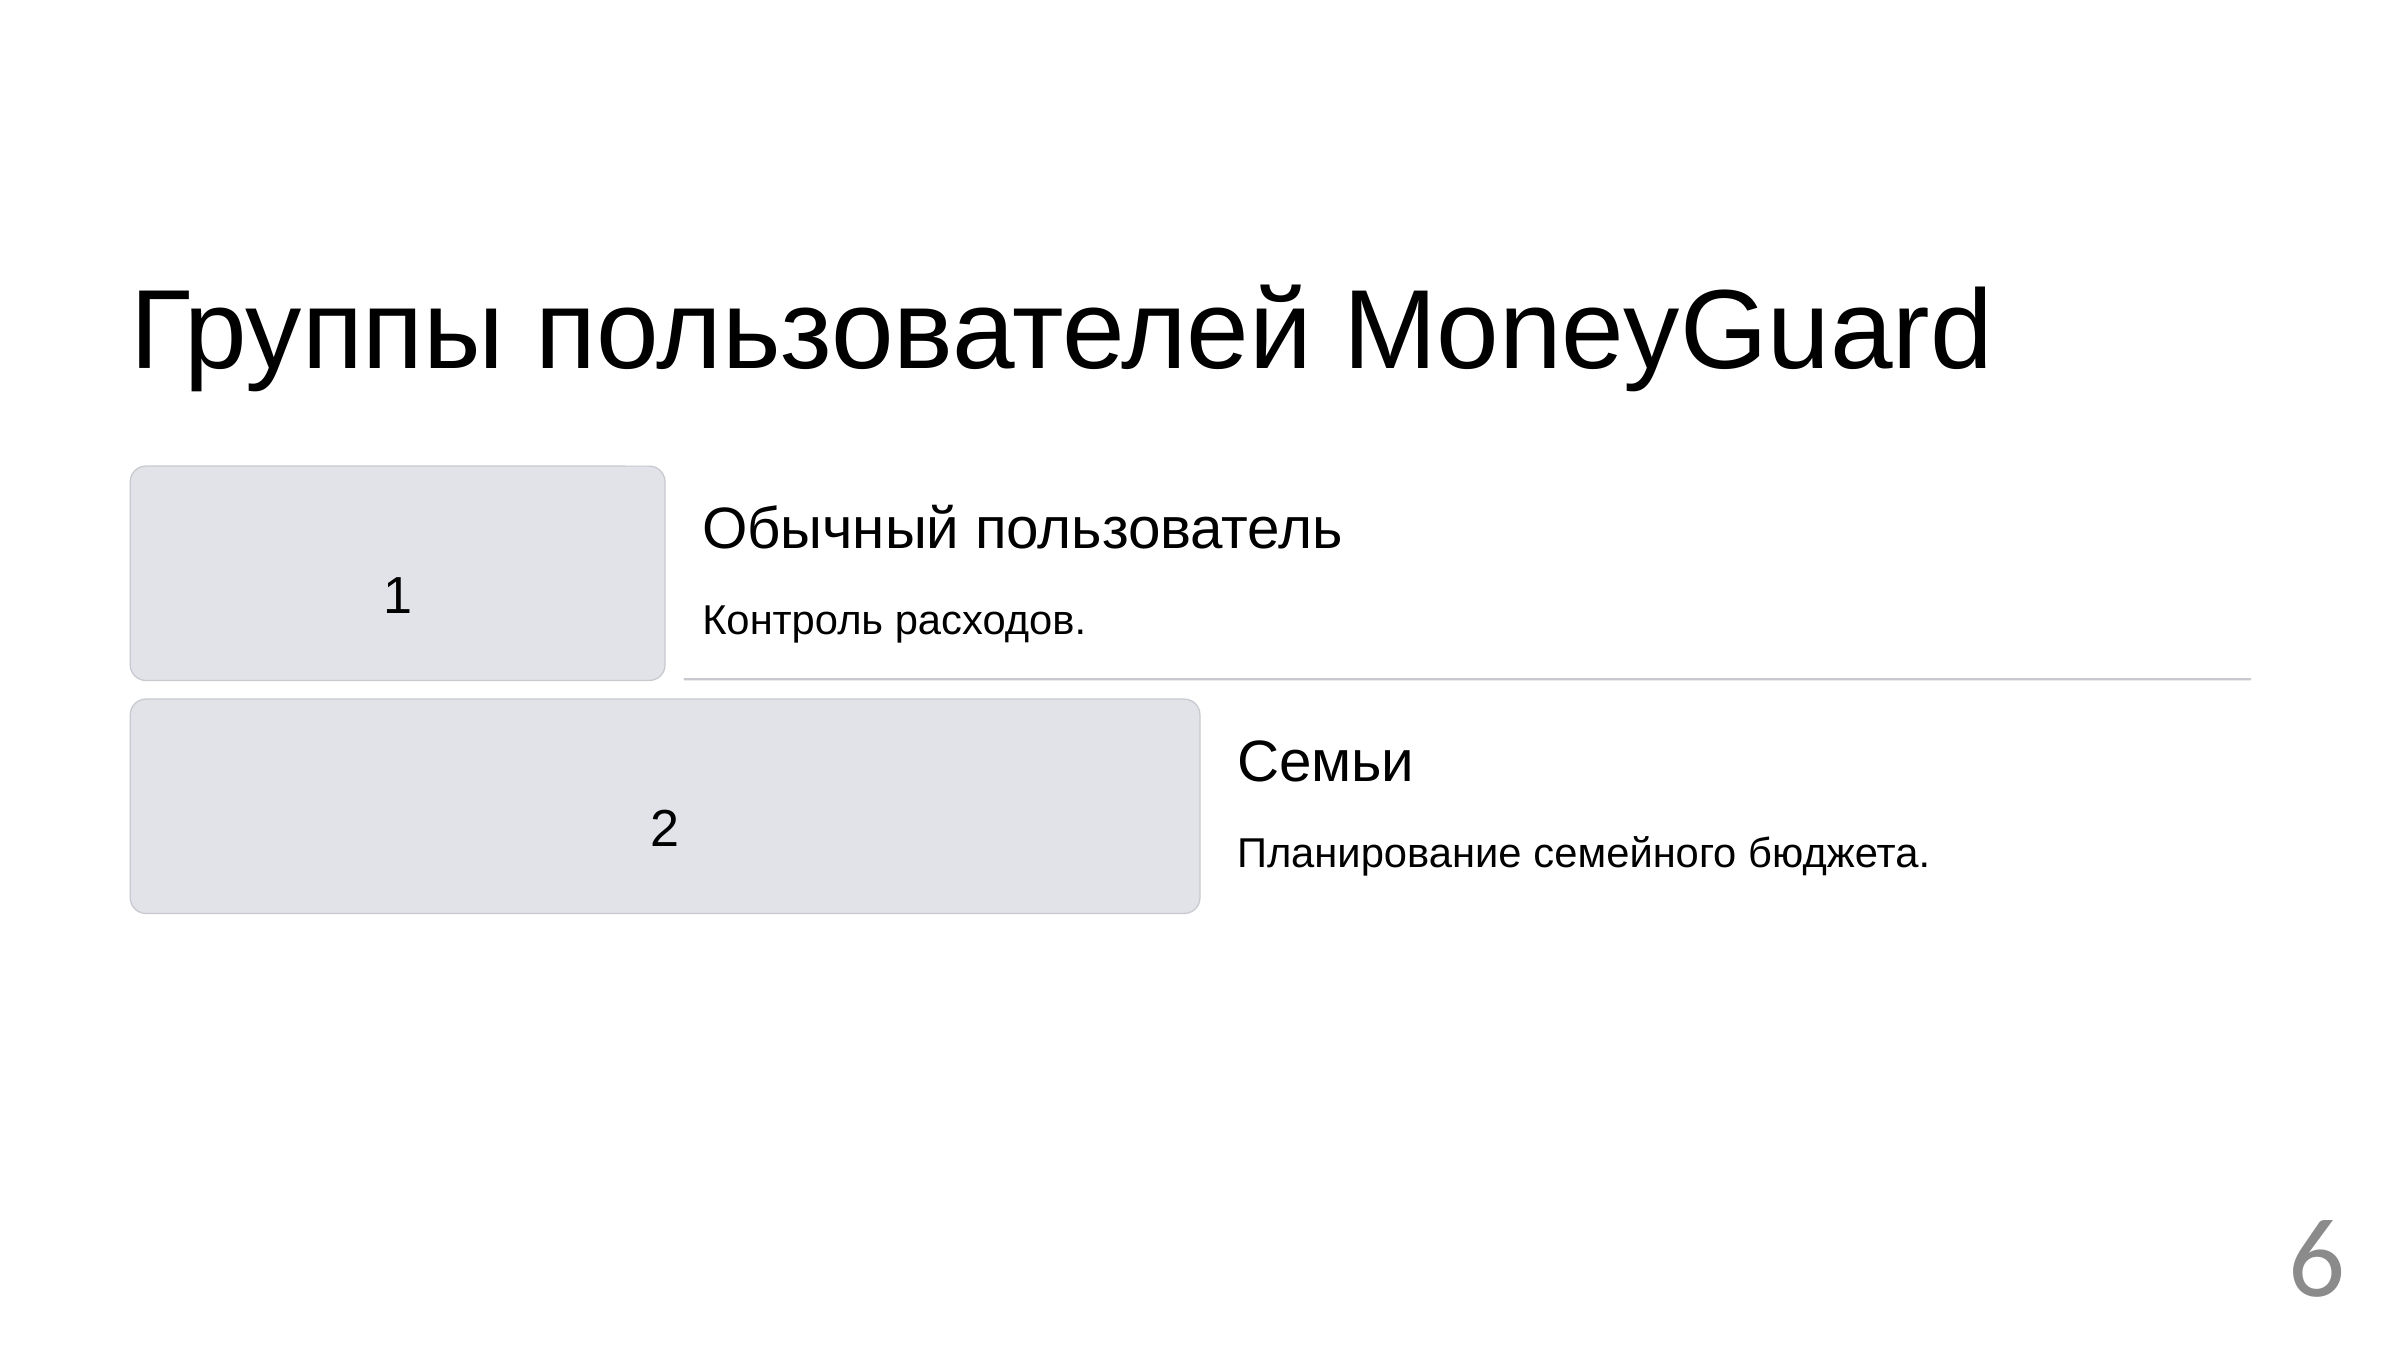

Группы пользователей MoneyGuard

Обычный пользователь
1
Контроль расходов.

Семьи
2
Планирование семейного бюджета.

6